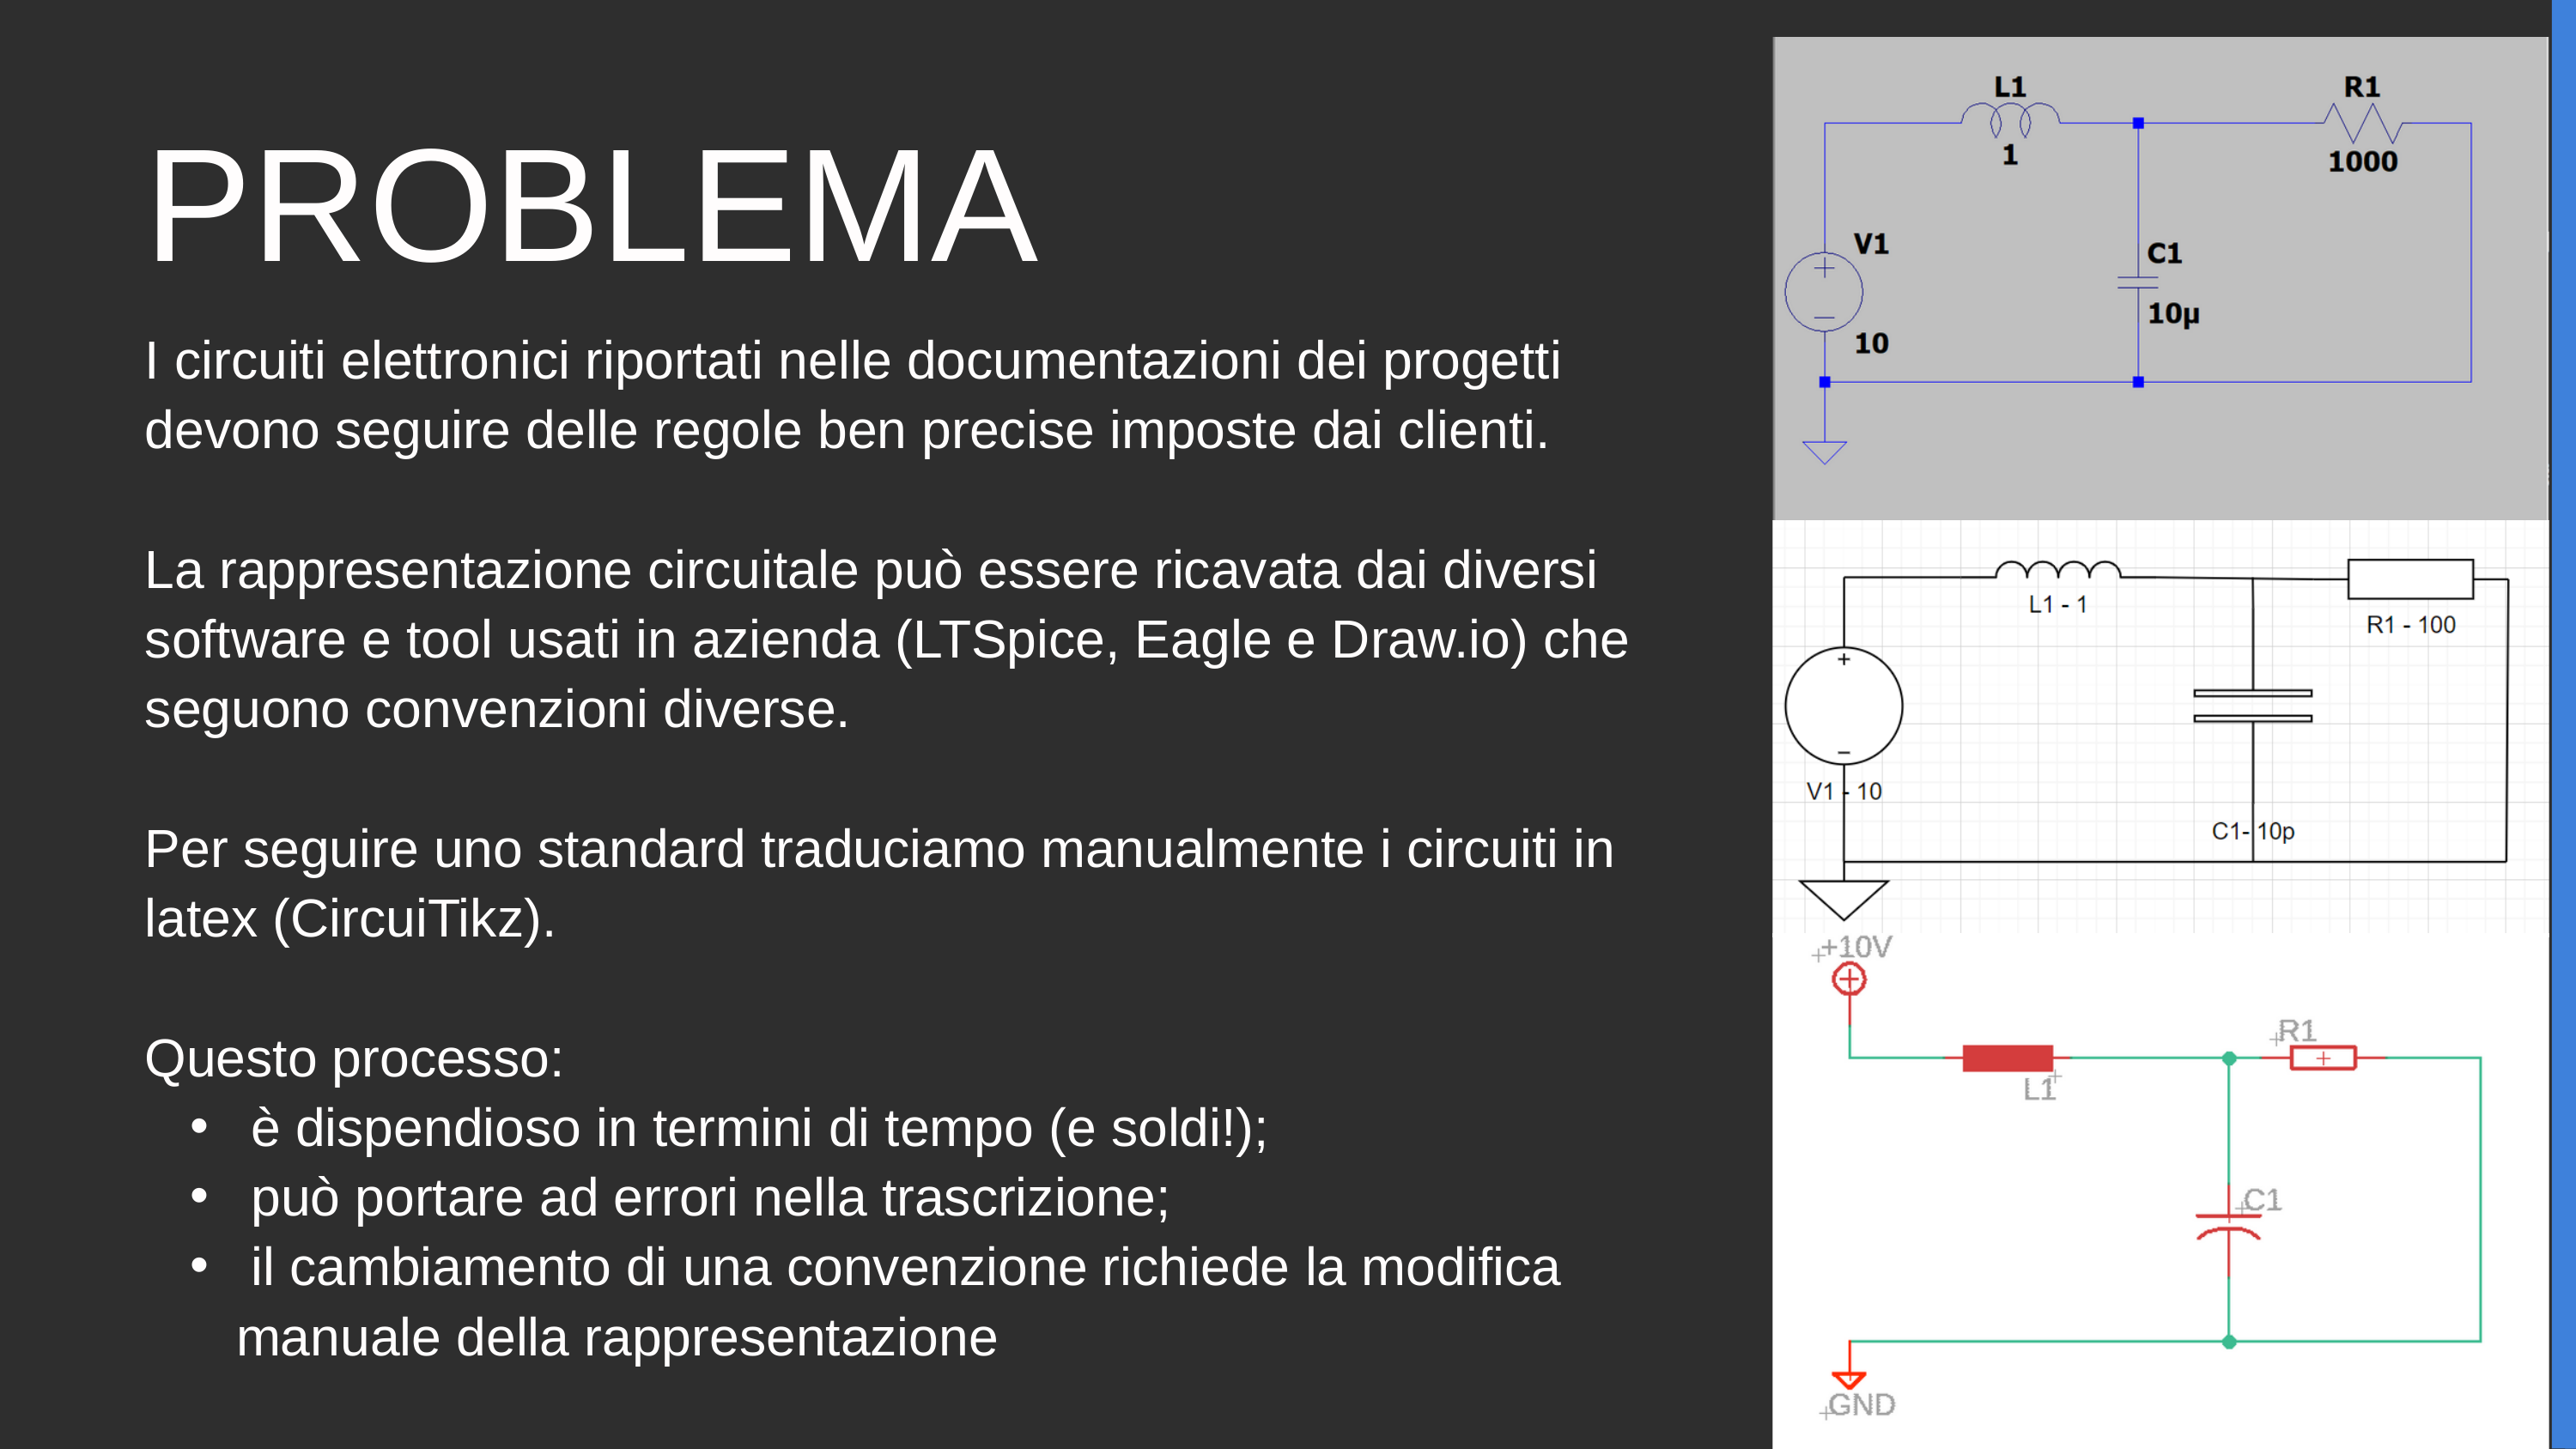

PROBLEMA
I circuiti elettronici riportati nelle documentazioni dei progetti devono seguire delle regole ben precise imposte dai clienti.

La rappresentazione circuitale può essere ricavata dai diversi software e tool usati in azienda (LTSpice, Eagle e Draw.io) che seguono convenzioni diverse.

Per seguire uno standard traduciamo manualmente i circuiti in latex (CircuiTikz).

Questo processo:
 è dispendioso in termini di tempo (e soldi!);
 può portare ad errori nella trascrizione;
 il cambiamento di una convenzione richiede la modifica manuale della rappresentazione